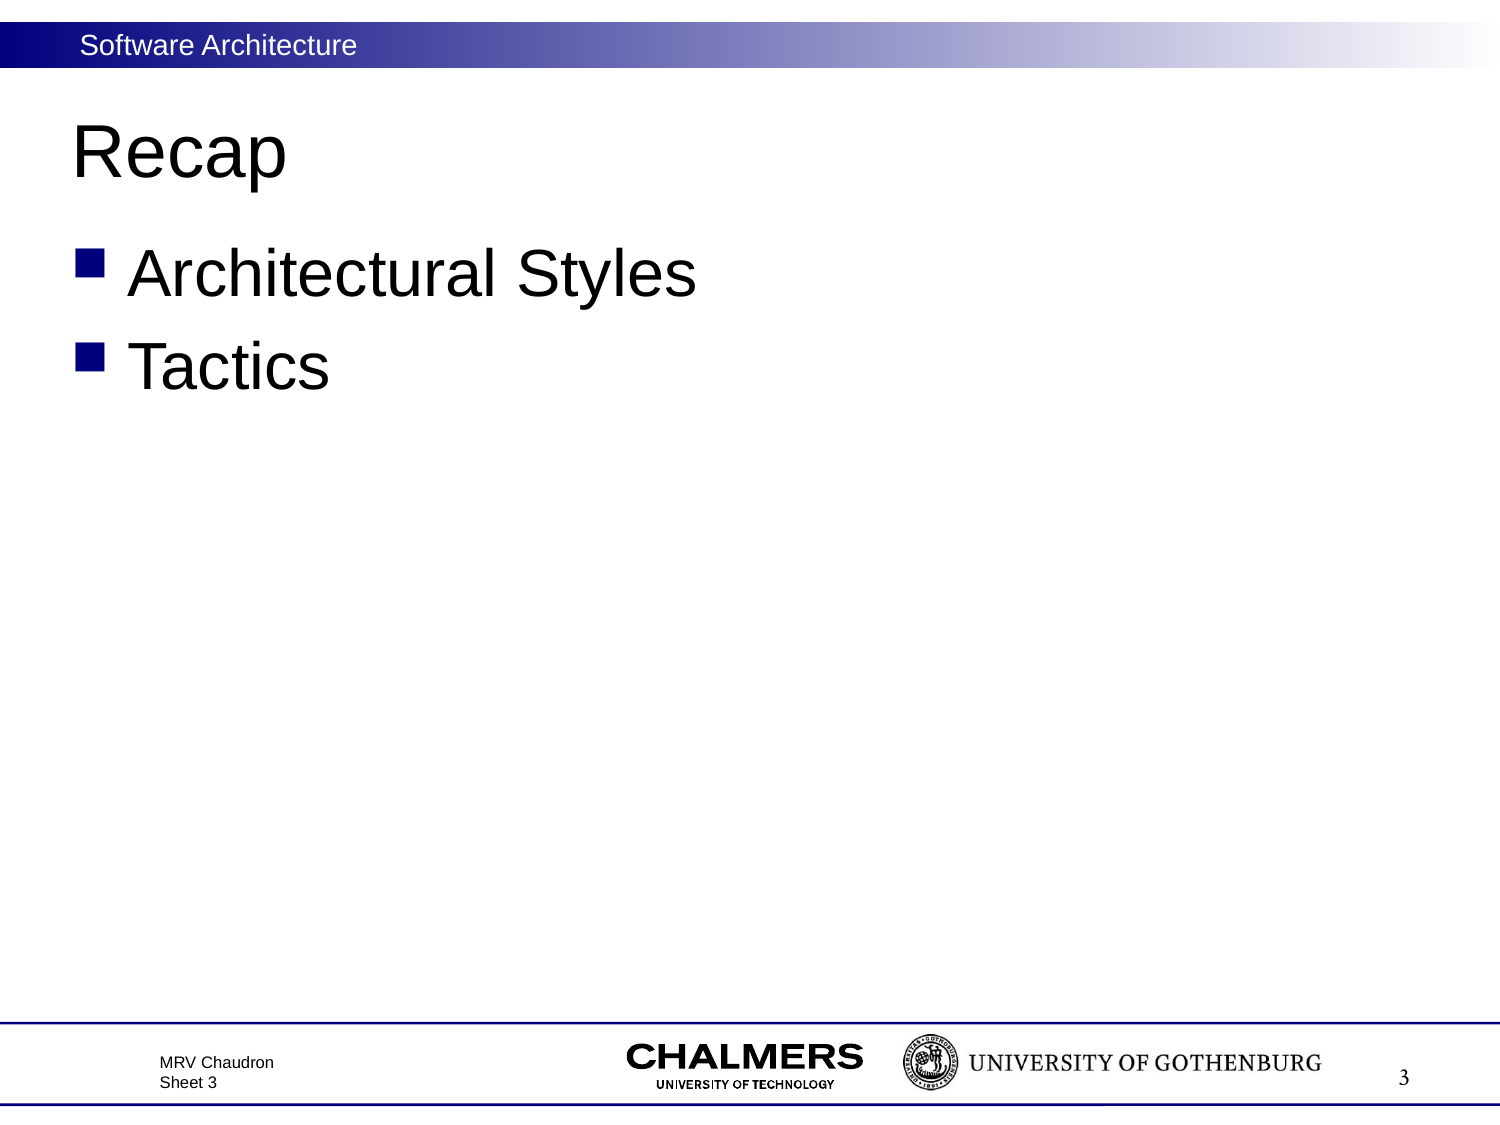

# Recap
Architectural Styles
Tactics
3
MRV Chaudron
Sheet 3